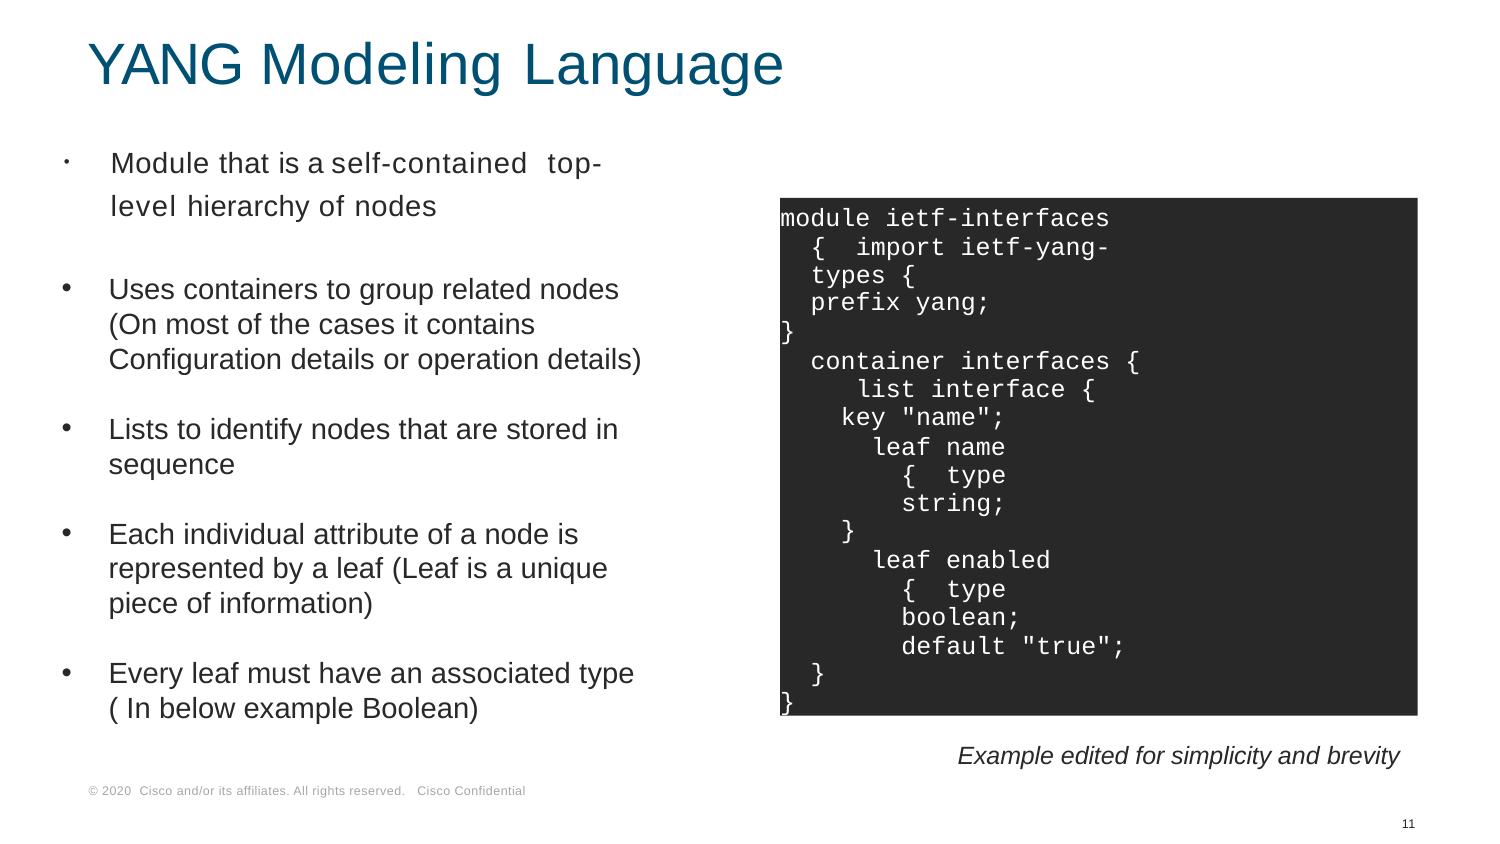

# YANG Modeling Language
Module that is a self-contained  top-level hierarchy of nodes

Uses containers to group related nodes (On most of the cases it contains Configuration details or operation details)

Lists to identify nodes that are stored in sequence

Each individual attribute of a node is represented by a leaf (Leaf is a unique piece of information)

Every leaf must have an associated type ( In below example Boolean)
module ietf-interfaces {  import ietf-yang-types {
prefix yang;
}
container interfaces {  list interface {
key "name";
leaf name {  type string;
}
leaf enabled {  type boolean;  default "true";
}
}
Example edited for simplicity and brevity
11